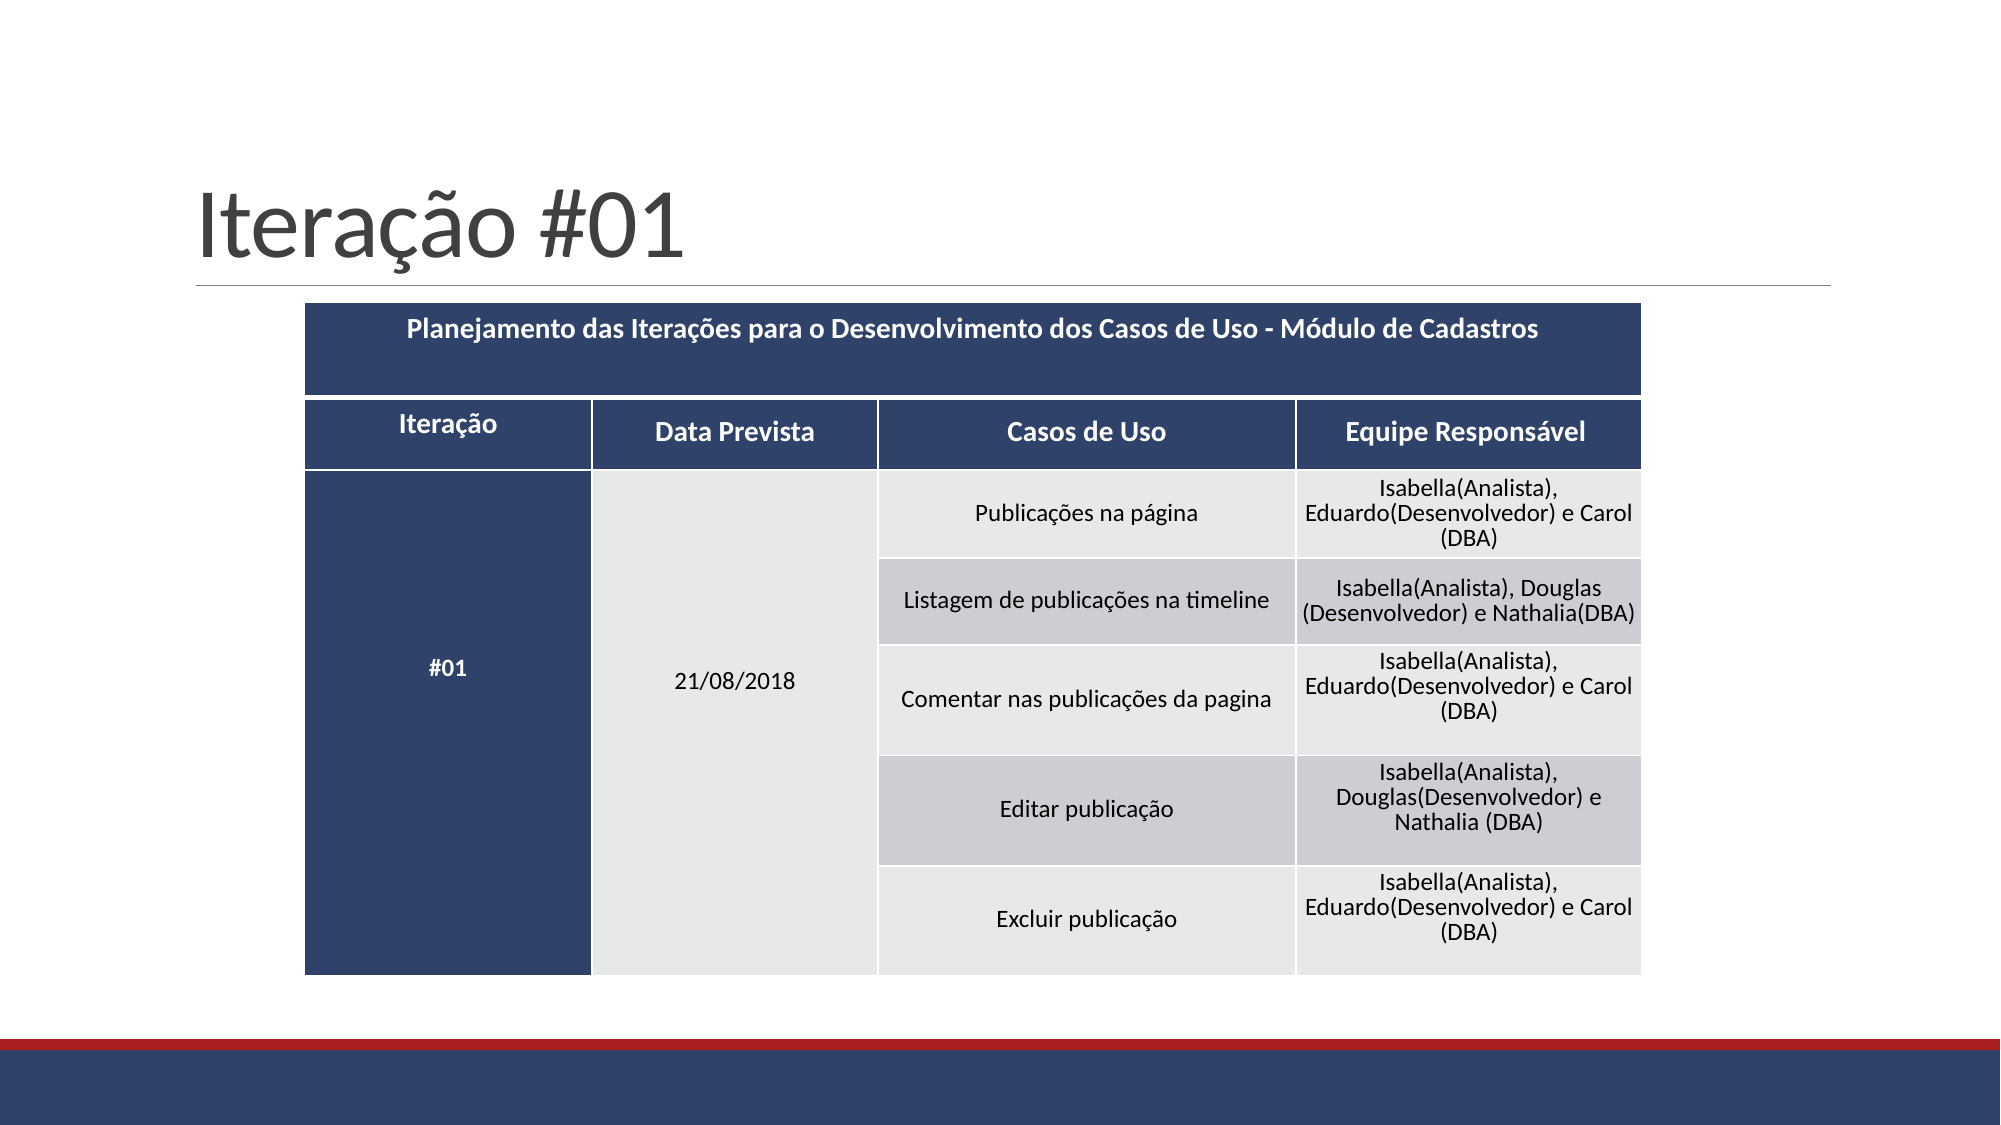

# Iteração #01
| Planejamento das Iterações para o Desenvolvimento dos Casos de Uso - Módulo de Cadastros |  |  |  |
| --- | --- | --- | --- |
| Iteração | Data Prevista | Casos de Uso | Equipe Responsável |
| #01 | 21/08/2018 | Publicações na página | Isabella(Analista), Eduardo(Desenvolvedor) e Carol (DBA) |
|  |  | Listagem de publicações na timeline | Isabella(Analista), Douglas (Desenvolvedor) e Nathalia(DBA) |
|  |  | Comentar nas publicações da pagina | Isabella(Analista), Eduardo(Desenvolvedor) e Carol (DBA) |
|  |  | Editar publicação | Isabella(Analista), Douglas(Desenvolvedor) e Nathalia (DBA) |
|  |  | Excluir publicação | Isabella(Analista), Eduardo(Desenvolvedor) e Carol (DBA) |